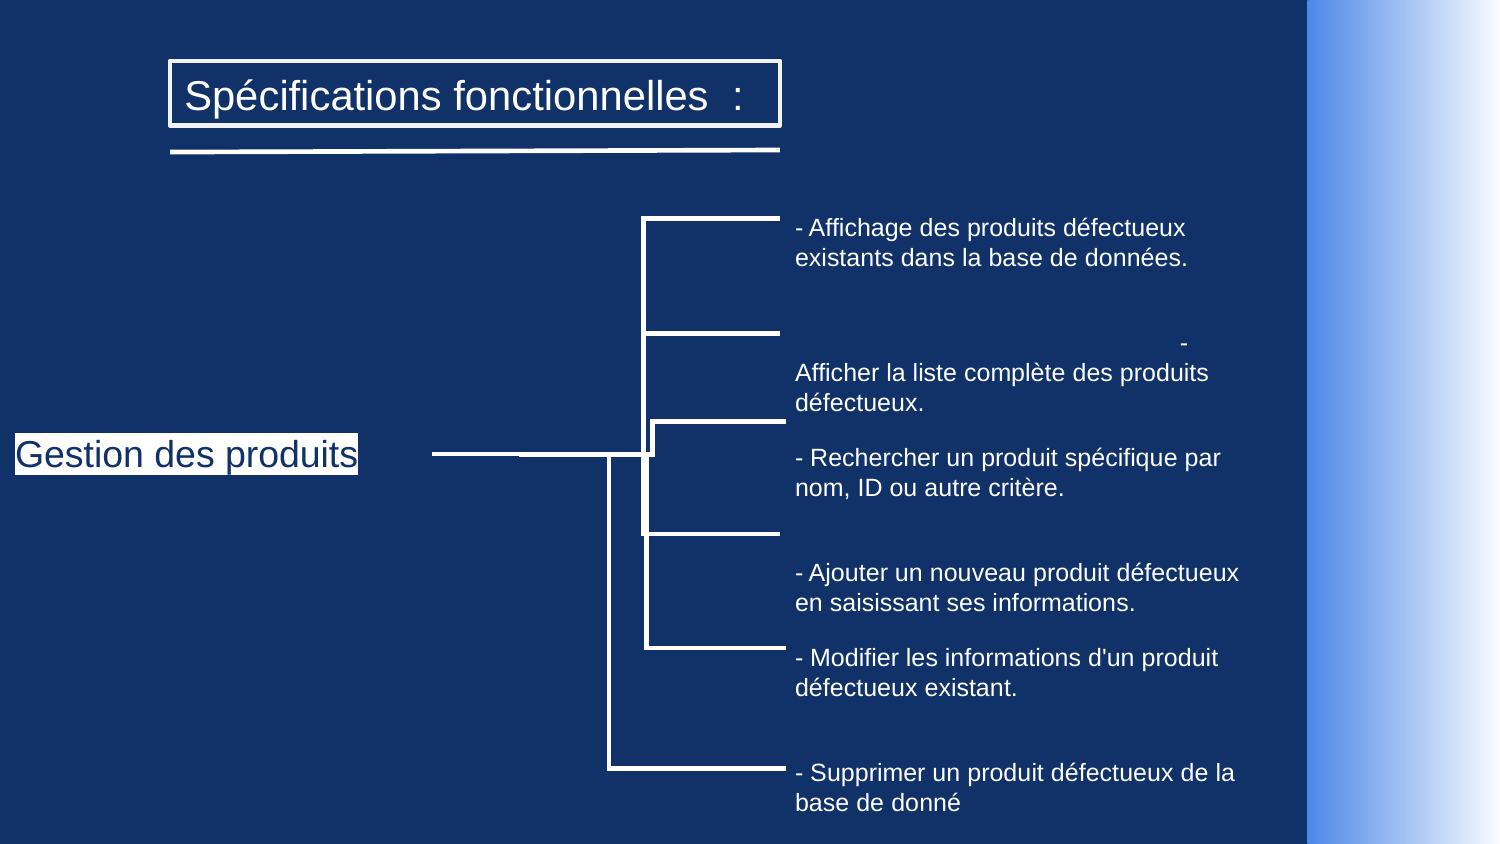

Spécifications fonctionnelles  :
Gestion des produits
- Affichage des produits défectueux existants dans la base de données.
                                                                                                                          - Afficher la liste complète des produits défectueux.
- Rechercher un produit spécifique par nom, ID ou autre critère.
			  - Ajouter un nouveau produit défectueux en saisissant ses informations.
- Modifier les informations d'un produit défectueux existant.
- Supprimer un produit défectueux de la base de donné